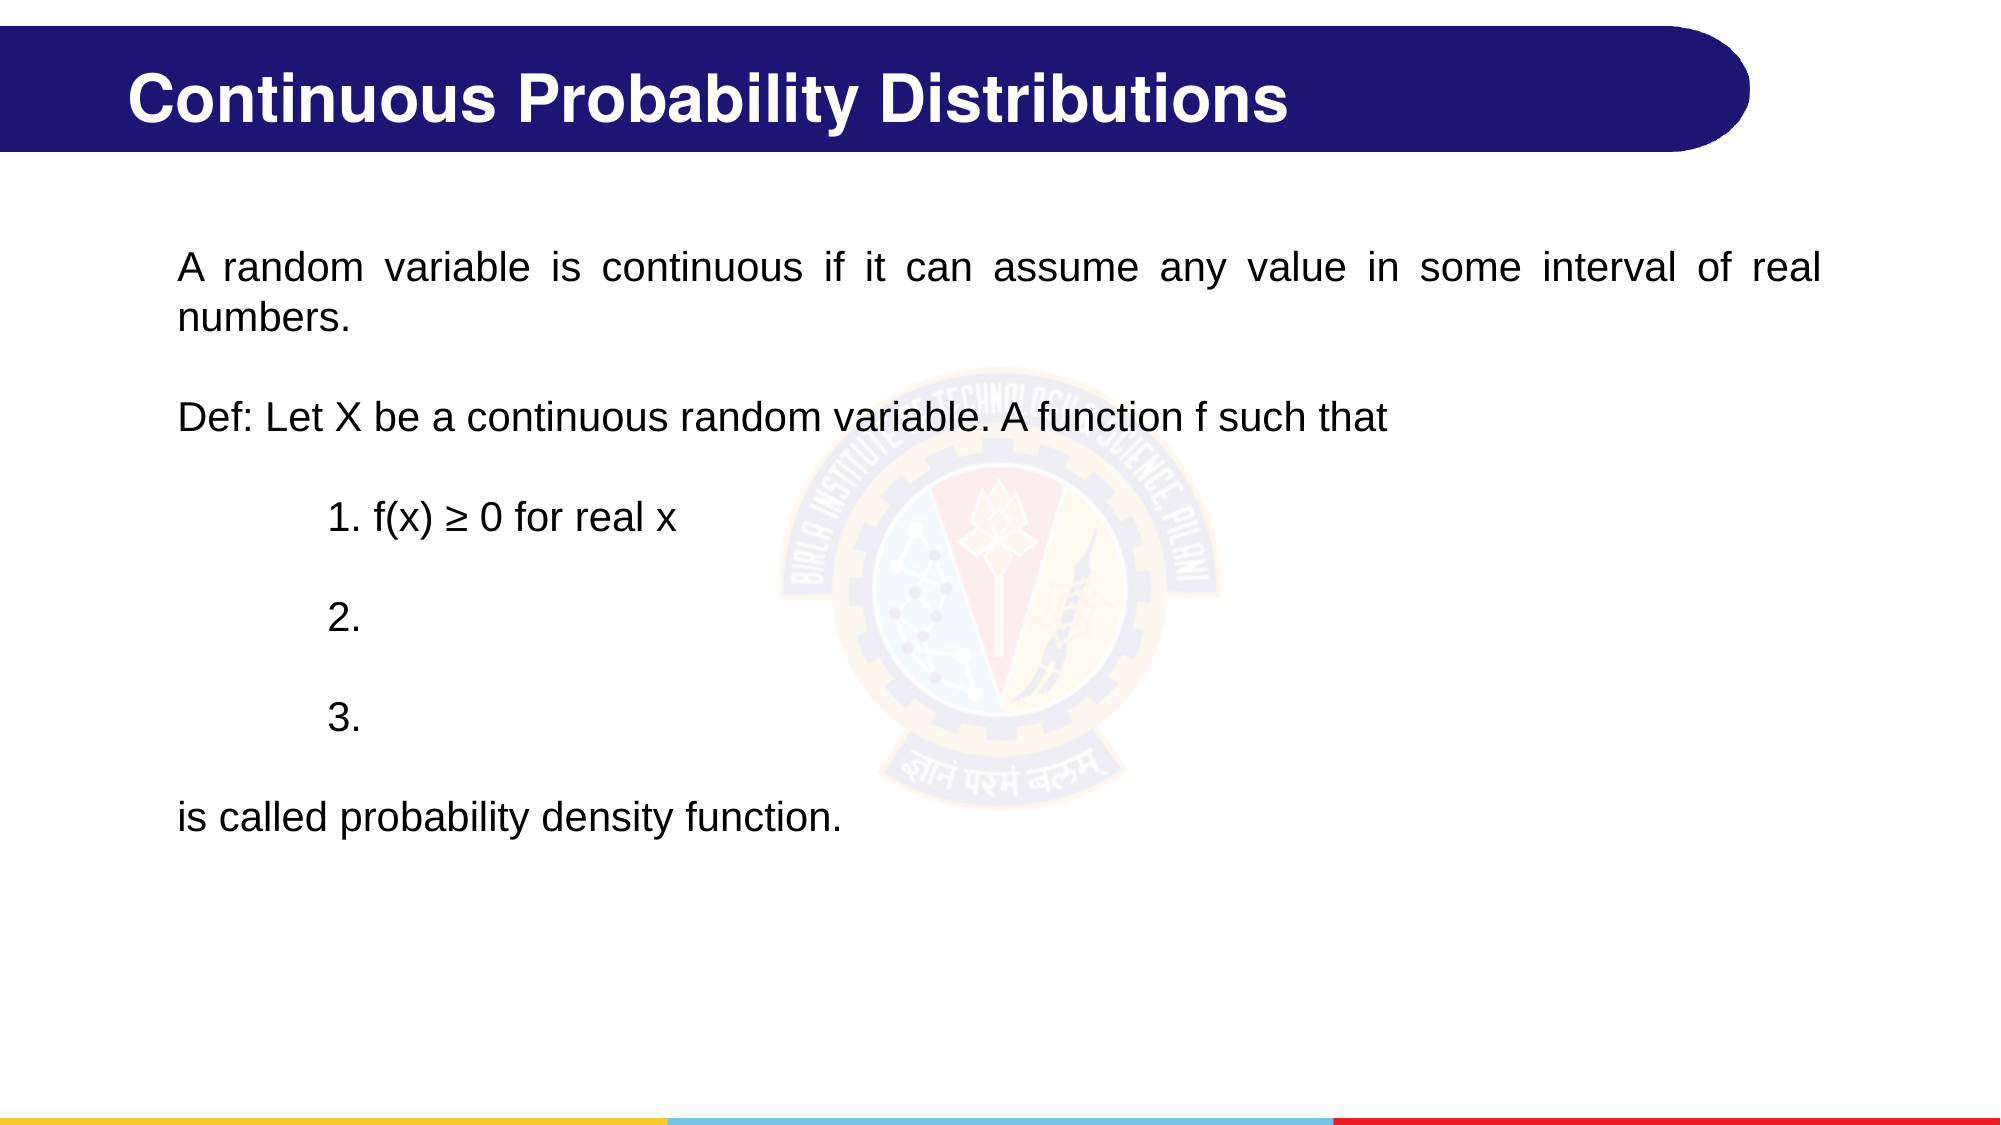

Continuous Probability Distributions
A random variable is continuous if it can assume any value in some interval of real numbers.

Def: Let X be a continuous random variable. A function f such that

	1. f(x) ≥ 0 for real x

	2.

	3.

is called probability density function.